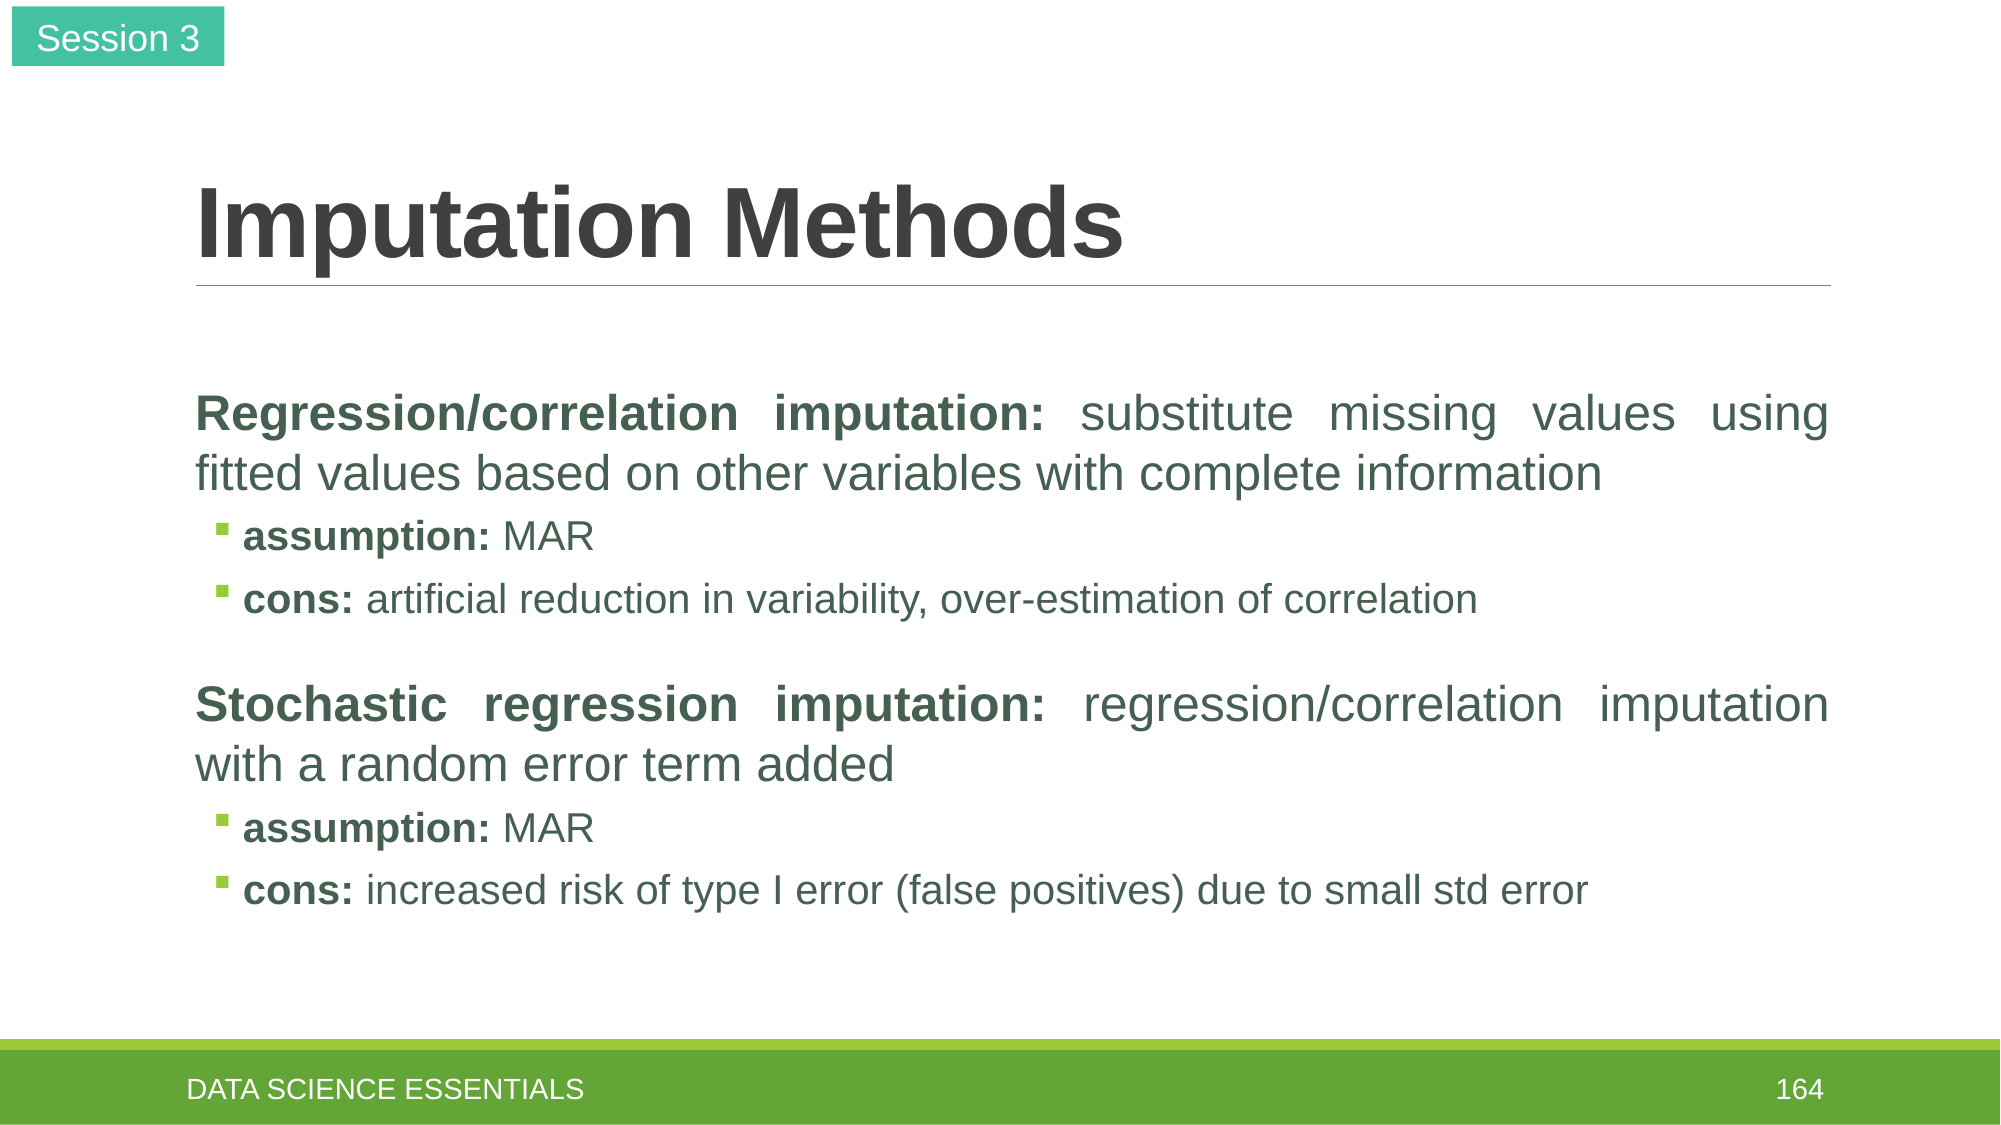

Session 3
# Imputation Methods
Regression/correlation imputation: substitute missing values using fitted values based on other variables with complete information
assumption: MAR
cons: artificial reduction in variability, over-estimation of correlation
Stochastic regression imputation: regression/correlation imputation with a random error term added
assumption: MAR
cons: increased risk of type I error (false positives) due to small std error
DATA SCIENCE ESSENTIALS
164